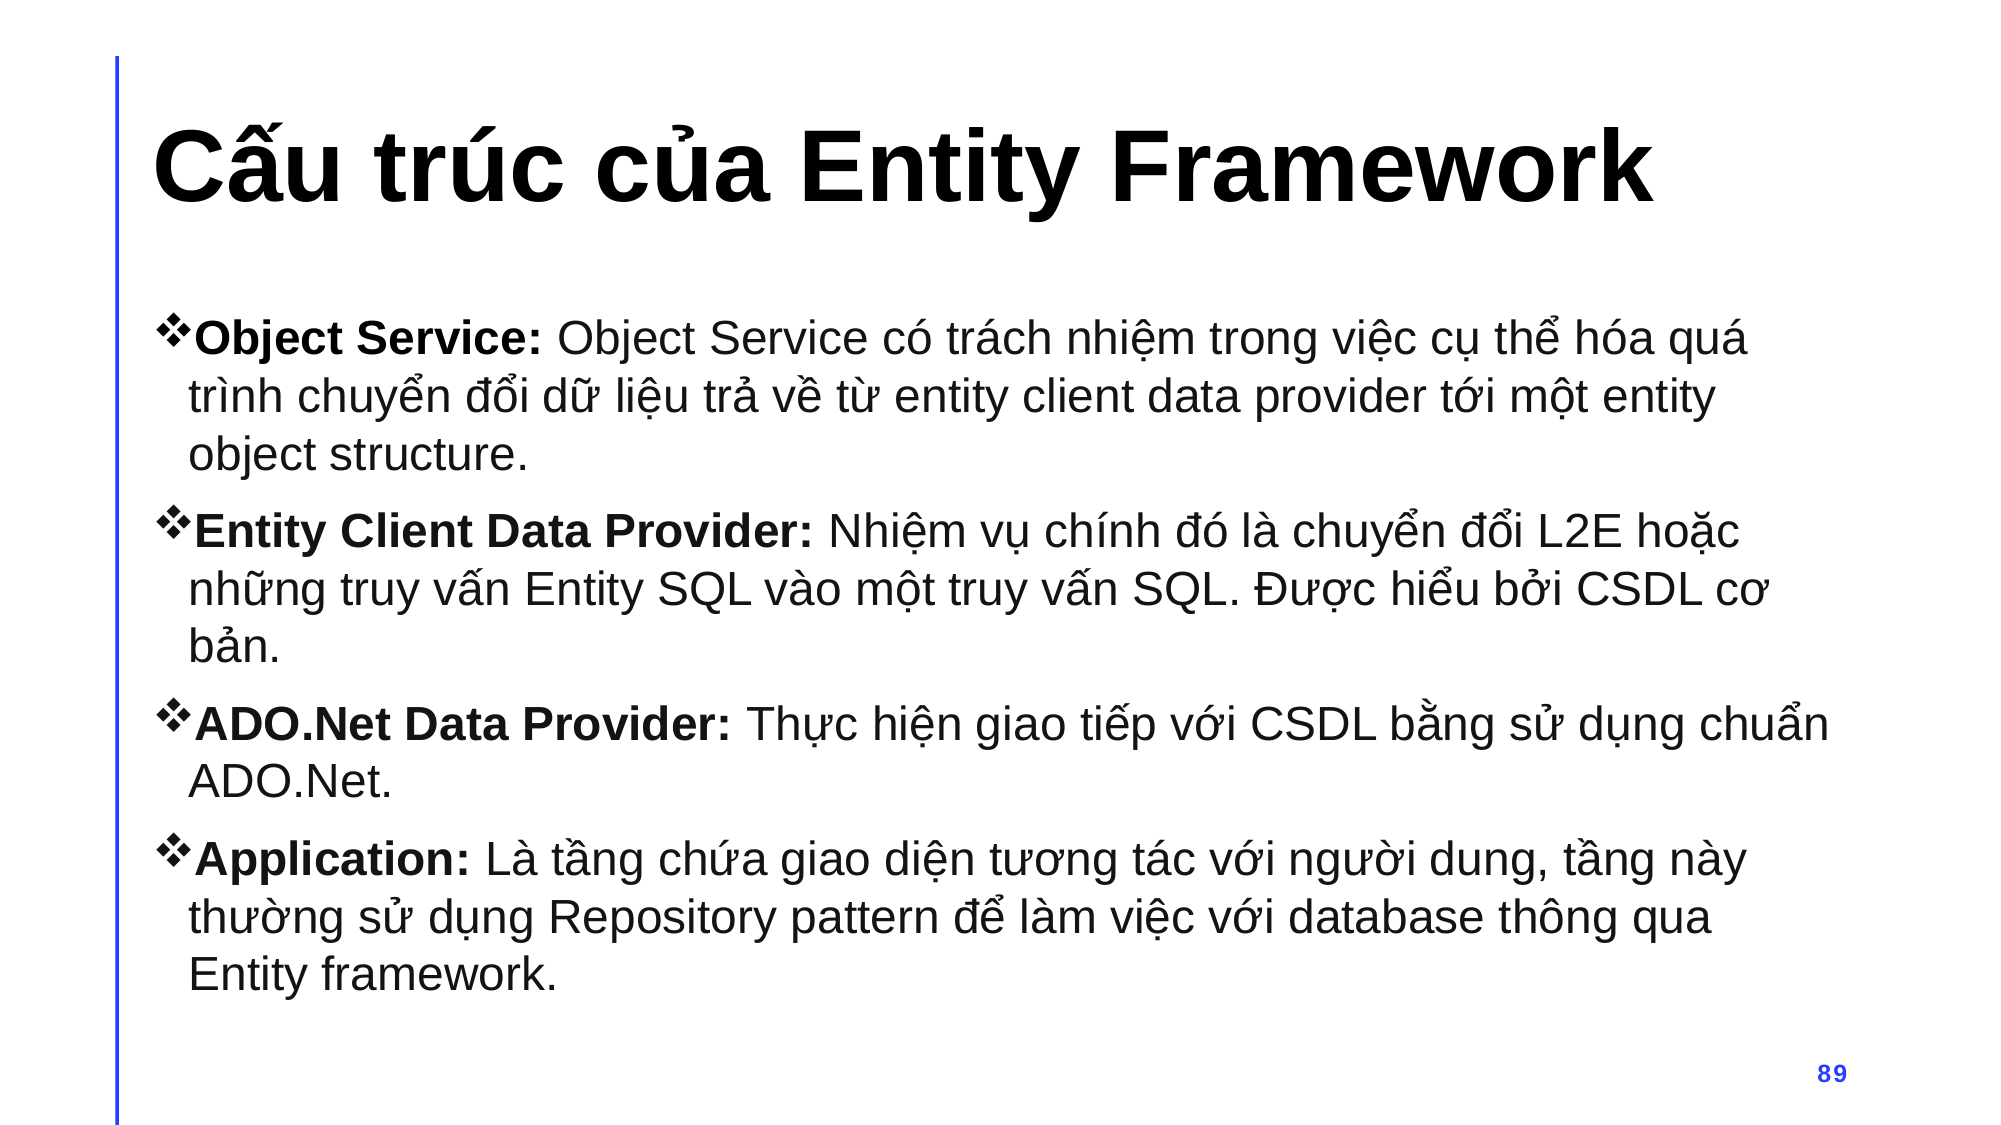

# Cấu trúc của Entity Framework
Object Service: Object Service có trách nhiệm trong việc cụ thể hóa quá trình chuyển đổi dữ liệu trả về từ entity client data provider tới một entity object structure.
Entity Client Data Provider: Nhiệm vụ chính đó là chuyển đổi L2E hoặc những truy vấn Entity SQL vào một truy vấn SQL. Được hiểu bởi CSDL cơ bản.
ADO.Net Data Provider: Thực hiện giao tiếp với CSDL bằng sử dụng chuẩn ADO.Net.
Application: Là tầng chứa giao diện tương tác với người dung, tầng này thường sử dụng Repository pattern để làm việc với database thông qua Entity framework.

89